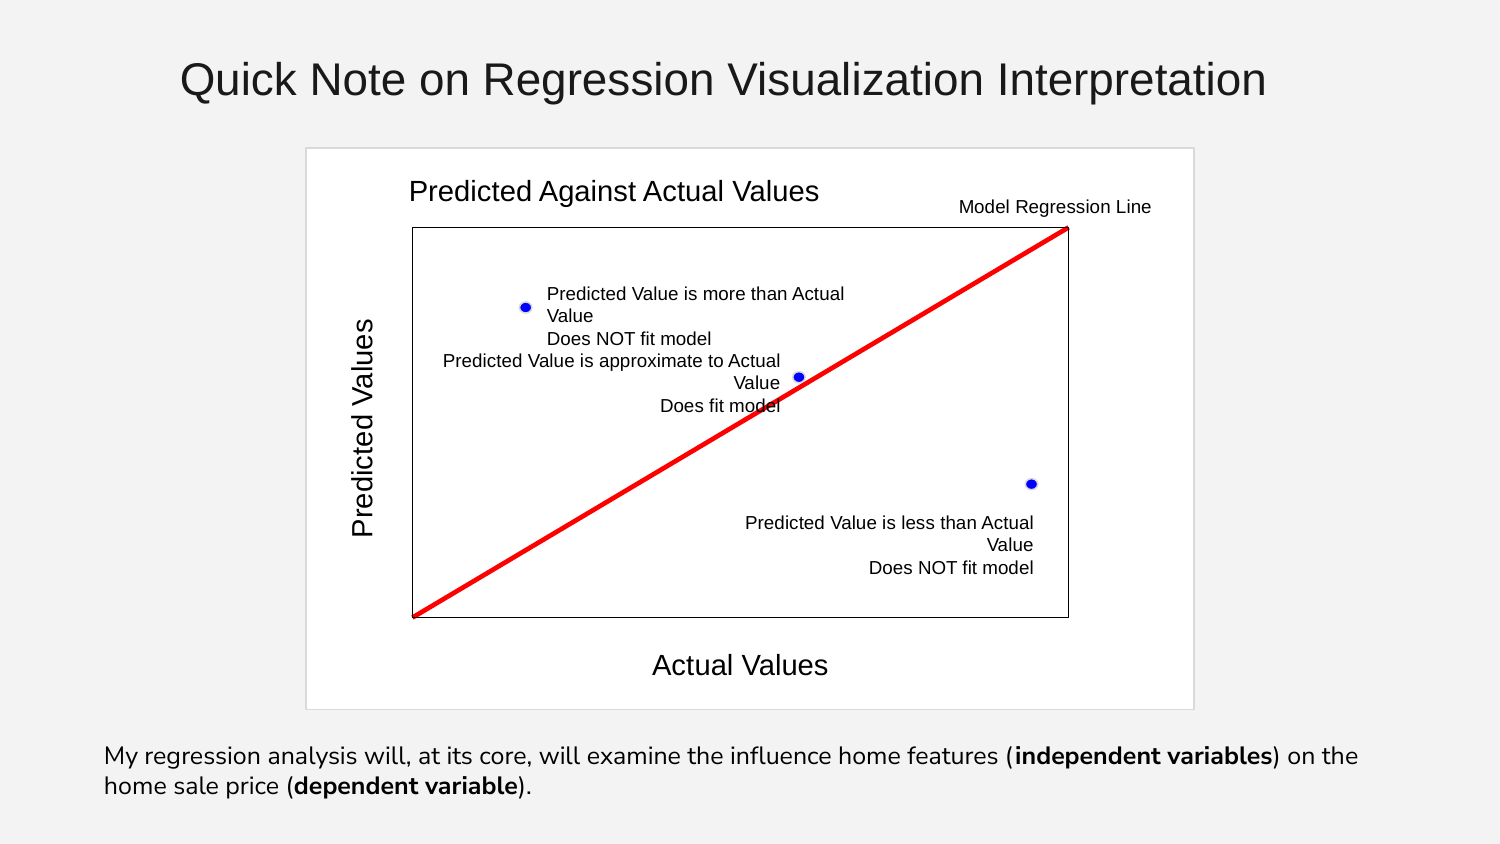

# Quick Note on Regression Visualization Interpretation

Predicted Against Actual Values
Model Regression Line

Predicted Value is more than Actual Value
Does NOT fit model

Predicted Value is approximate to Actual Value
Does fit model

Predicted Values

Predicted Value is less than Actual Value
Does NOT fit model

Actual Values
My regression analysis will, at its core, will examine the influence home features (independent variables) on the home sale price (dependent variable).